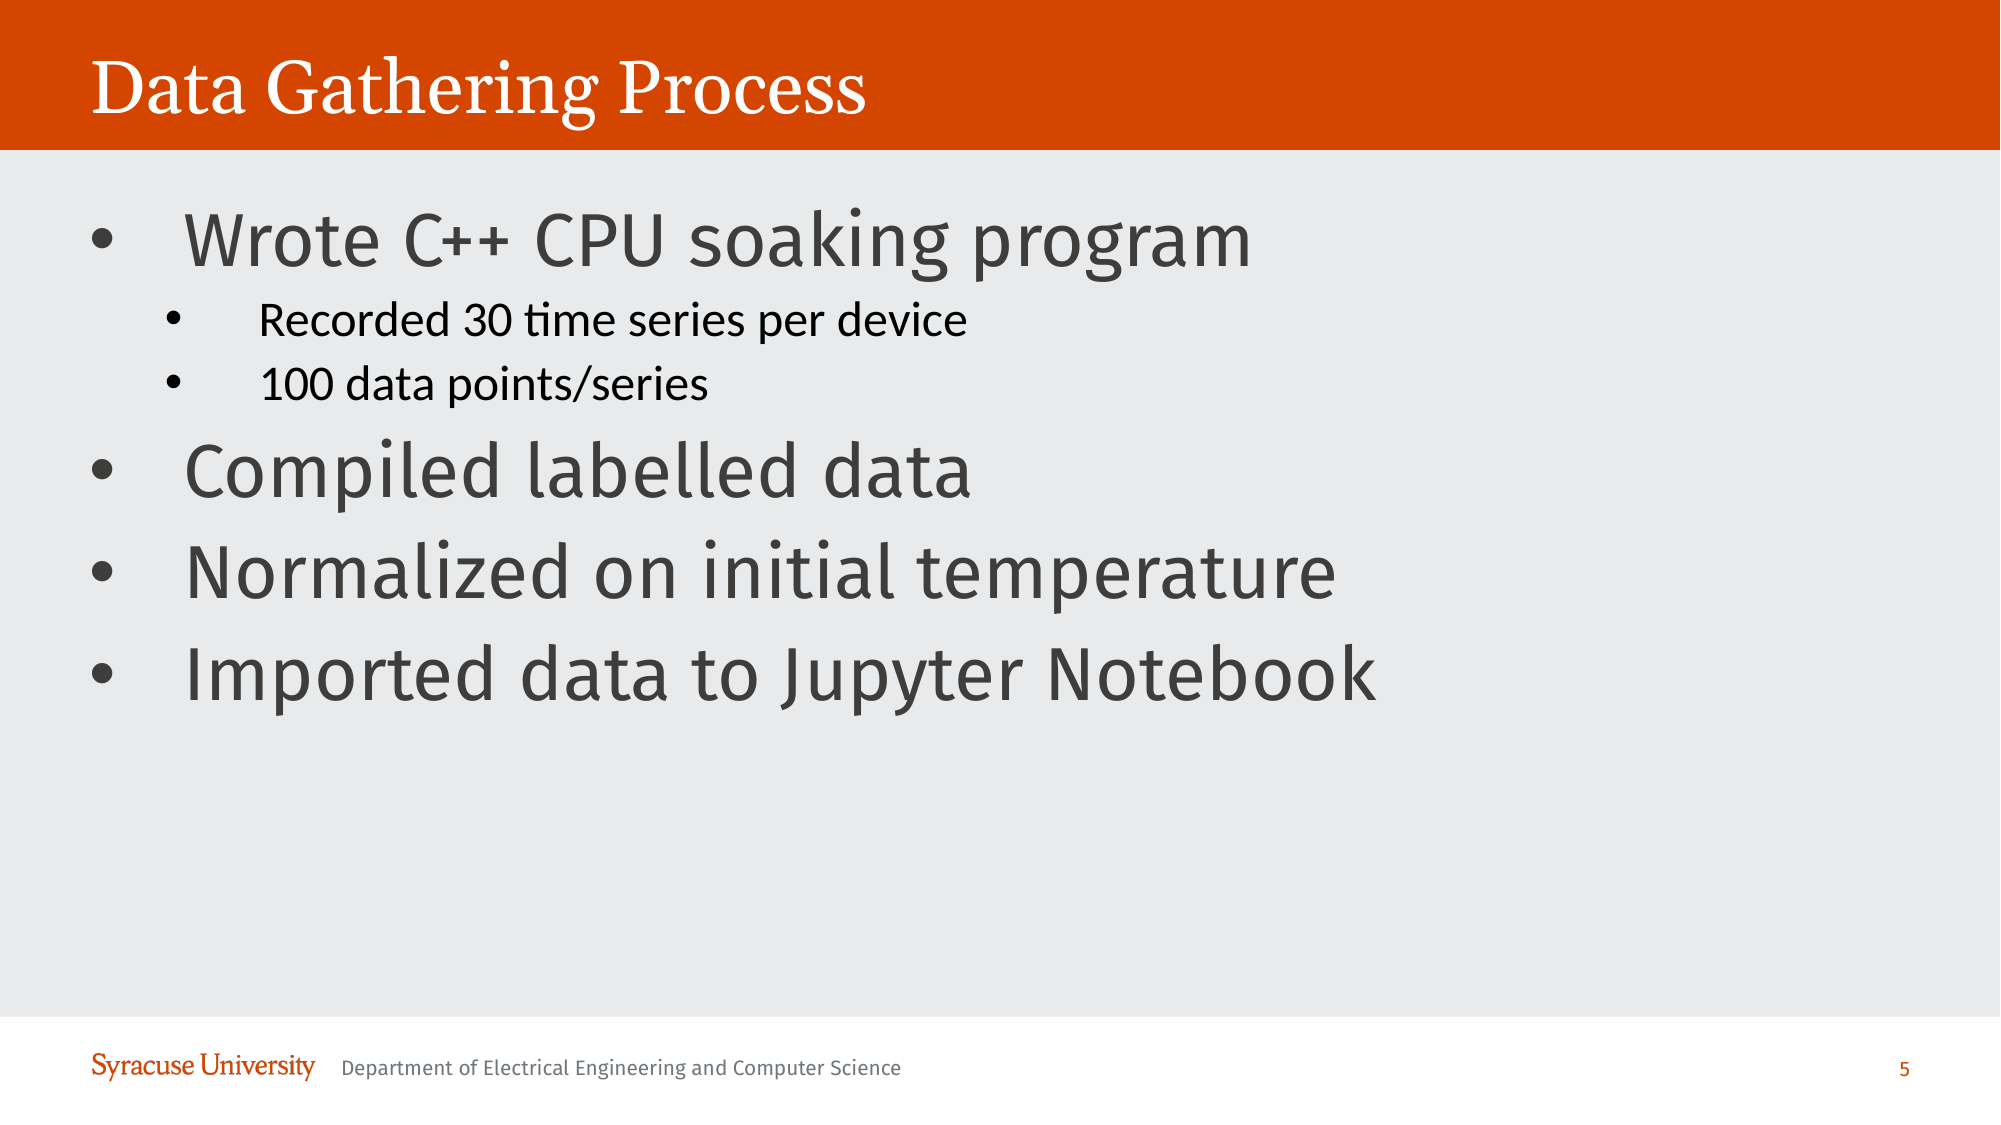

# Data Gathering Process
Wrote C++ CPU soaking program
Recorded 30 time series per device
100 data points/series
Compiled labelled data
Normalized on initial temperature
Imported data to Jupyter Notebook
Department of Electrical Engineering and Computer Science
5